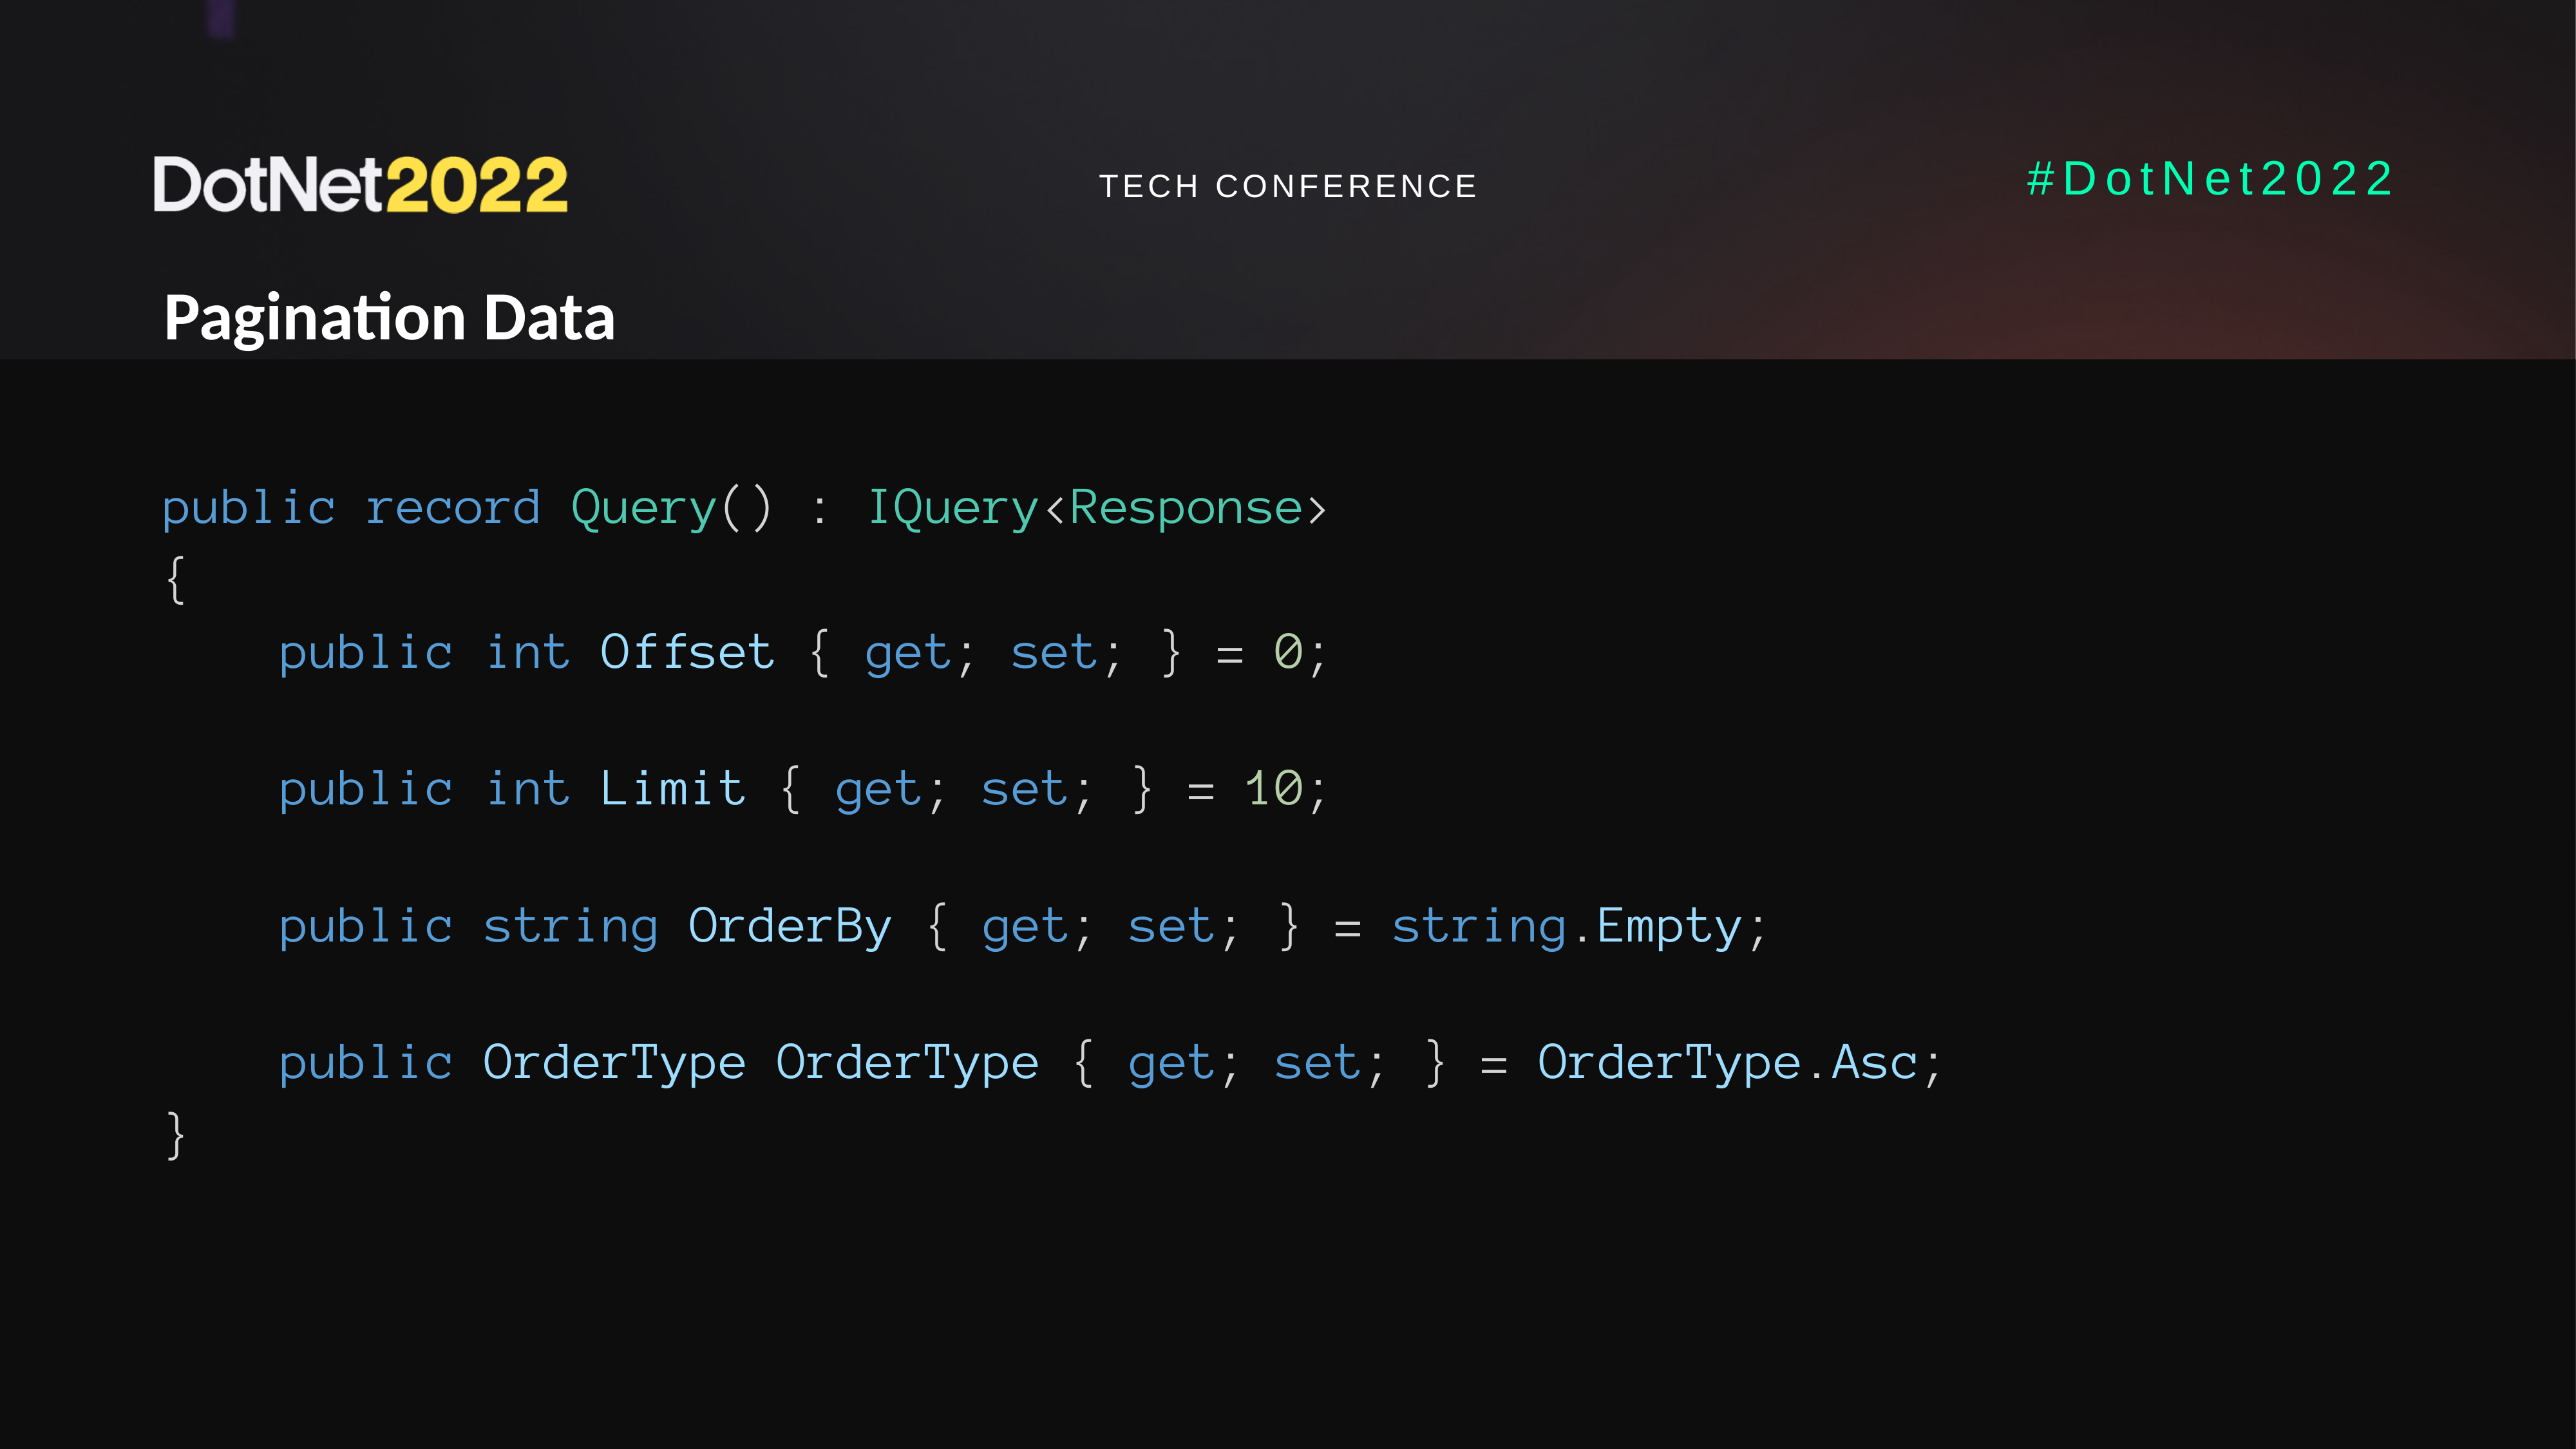

Pagination Data

public record Query() : IQuery<Response>
{
    public int Offset { get; set; } = 0;
    public int Limit { get; set; } = 10;
    public string OrderBy { get; set; } = string.Empty;
    public OrderType OrderType { get; set; } = OrderType.Asc;
}